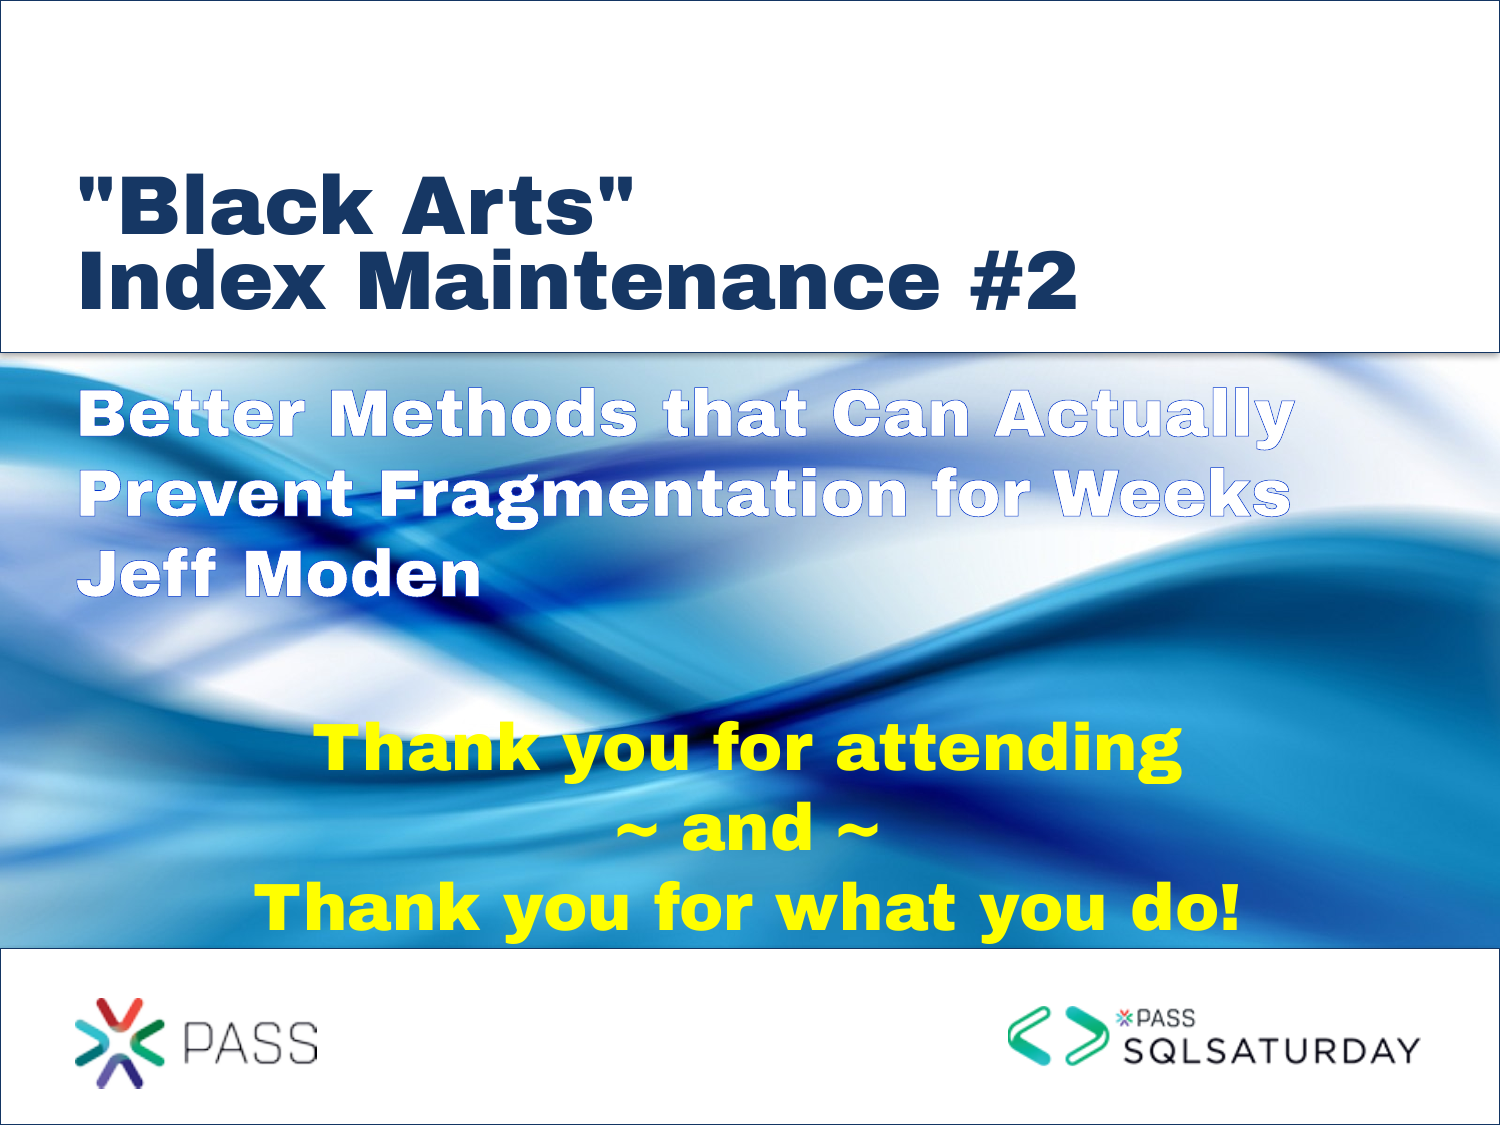

# "Black Arts" Index Maintenance #2
Better Methods that Can Actually Prevent Fragmentation for Weeks
Jeff Moden

Thank you for attending
~ and ~
Thank you for what you do!